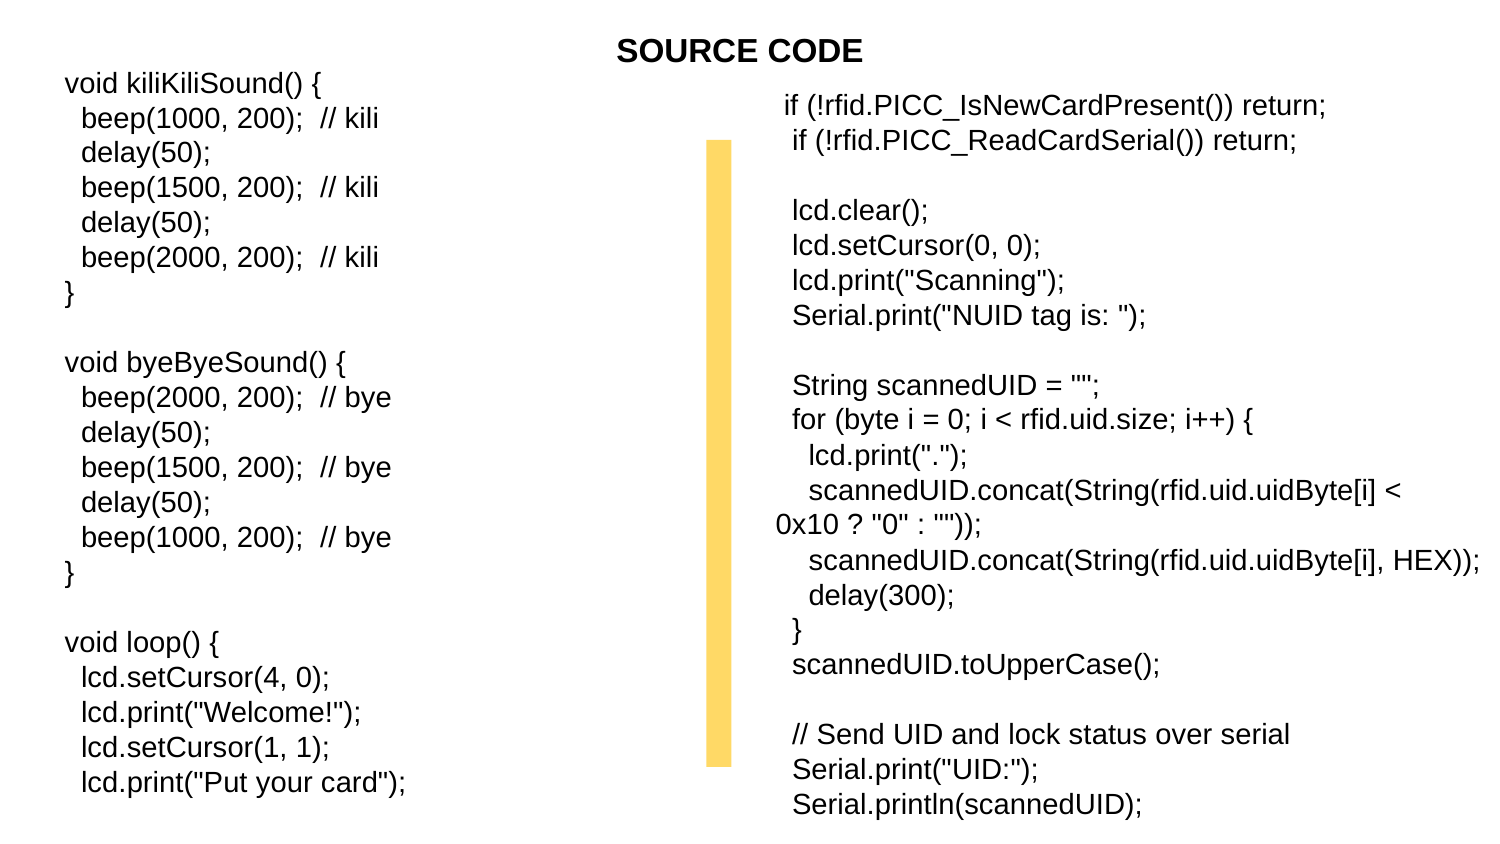

void kiliKiliSound() {
  beep(1000, 200);  // kili
  delay(50);
  beep(1500, 200);  // kili
  delay(50);
  beep(2000, 200);  // kili
}

void byeByeSound() {
  beep(2000, 200);  // bye
  delay(50);
  beep(1500, 200);  // bye
  delay(50);
  beep(1000, 200);  // bye
}

void loop() {
  lcd.setCursor(4, 0);
  lcd.print("Welcome!");
  lcd.setCursor(1, 1);
  lcd.print("Put your card");

SOURCE CODE
 if (!rfid.PICC_IsNewCardPresent()) return;
  if (!rfid.PICC_ReadCardSerial()) return;

  lcd.clear();
  lcd.setCursor(0, 0);
  lcd.print("Scanning");
  Serial.print("NUID tag is: ");

  String scannedUID = "";
  for (byte i = 0; i < rfid.uid.size; i++) {
    lcd.print(".");
    scannedUID.concat(String(rfid.uid.uidByte[i] < 0x10 ? "0" : ""));
    scannedUID.concat(String(rfid.uid.uidByte[i], HEX));
    delay(300);
  }
  scannedUID.toUpperCase();

  // Send UID and lock status over serial
  Serial.print("UID:");
  Serial.println(scannedUID);